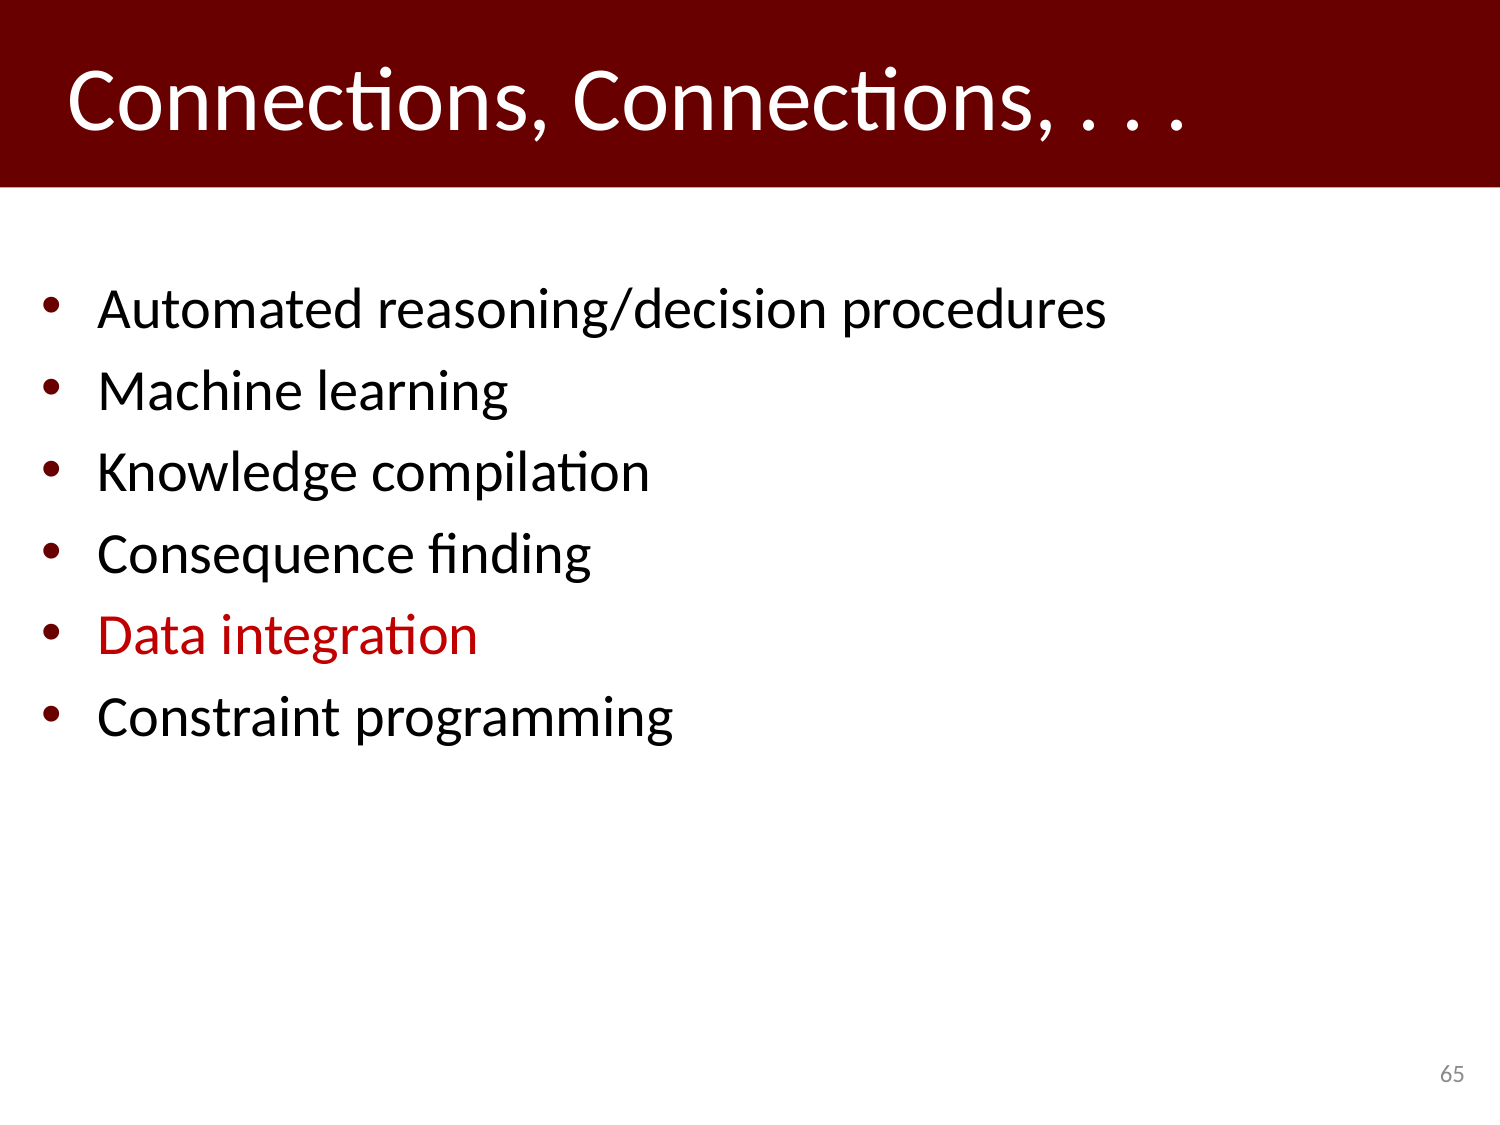

# Connections, Connections, . . .
Automated reasoning/decision procedures
Machine learning
Knowledge compilation
Consequence finding
Data integration
Constraint programming
65